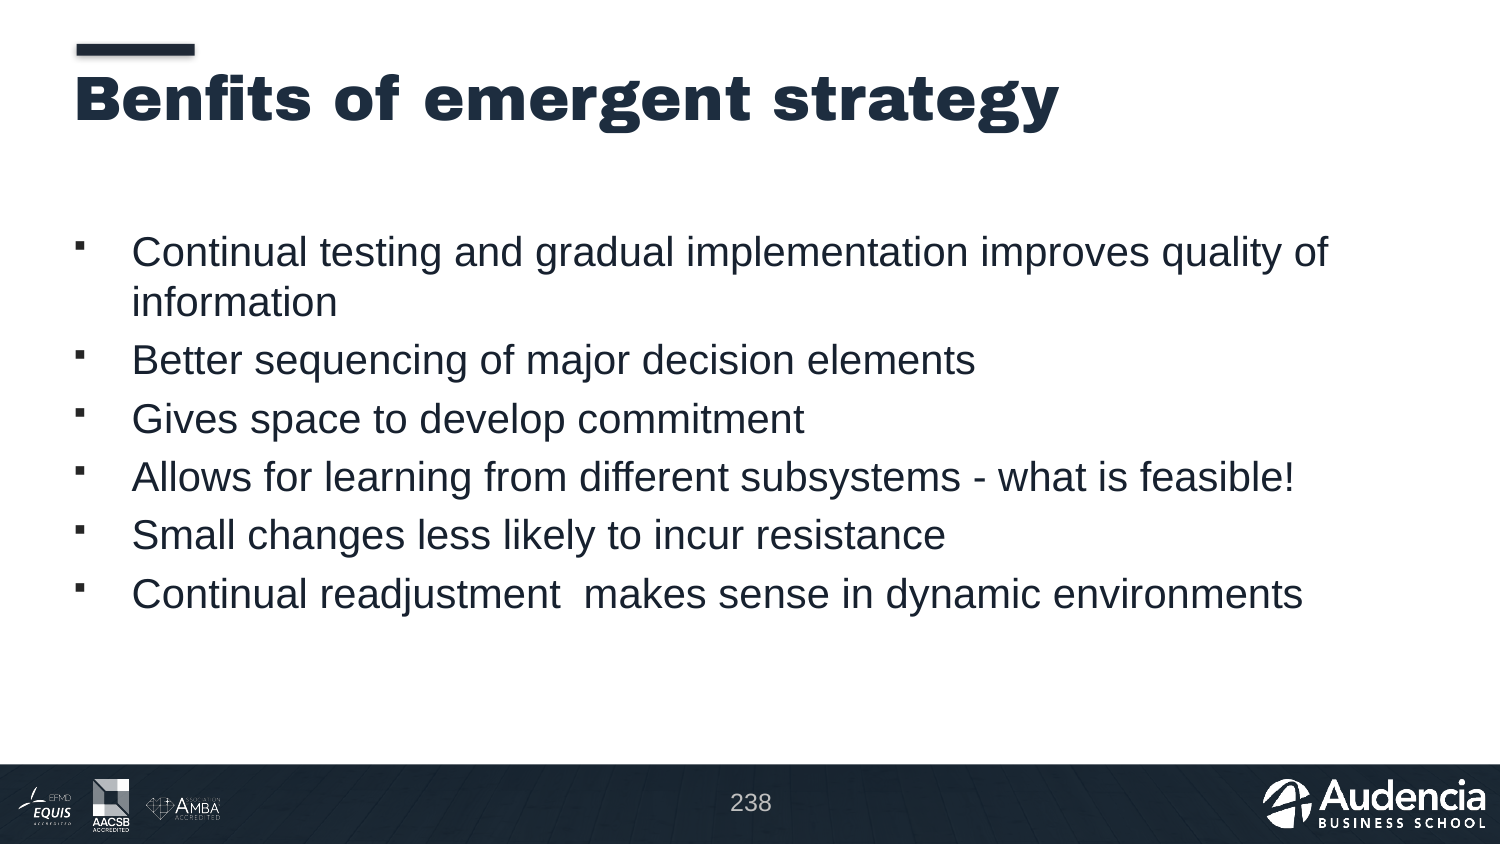

# Benfits of emergent strategy

Continual testing and gradual implementation improves quality of information
Better sequencing of major decision elements
Gives space to develop commitment
Allows for learning from different subsystems - what is feasible!
Small changes less likely to incur resistance
Continual readjustment  makes sense in dynamic environments
238